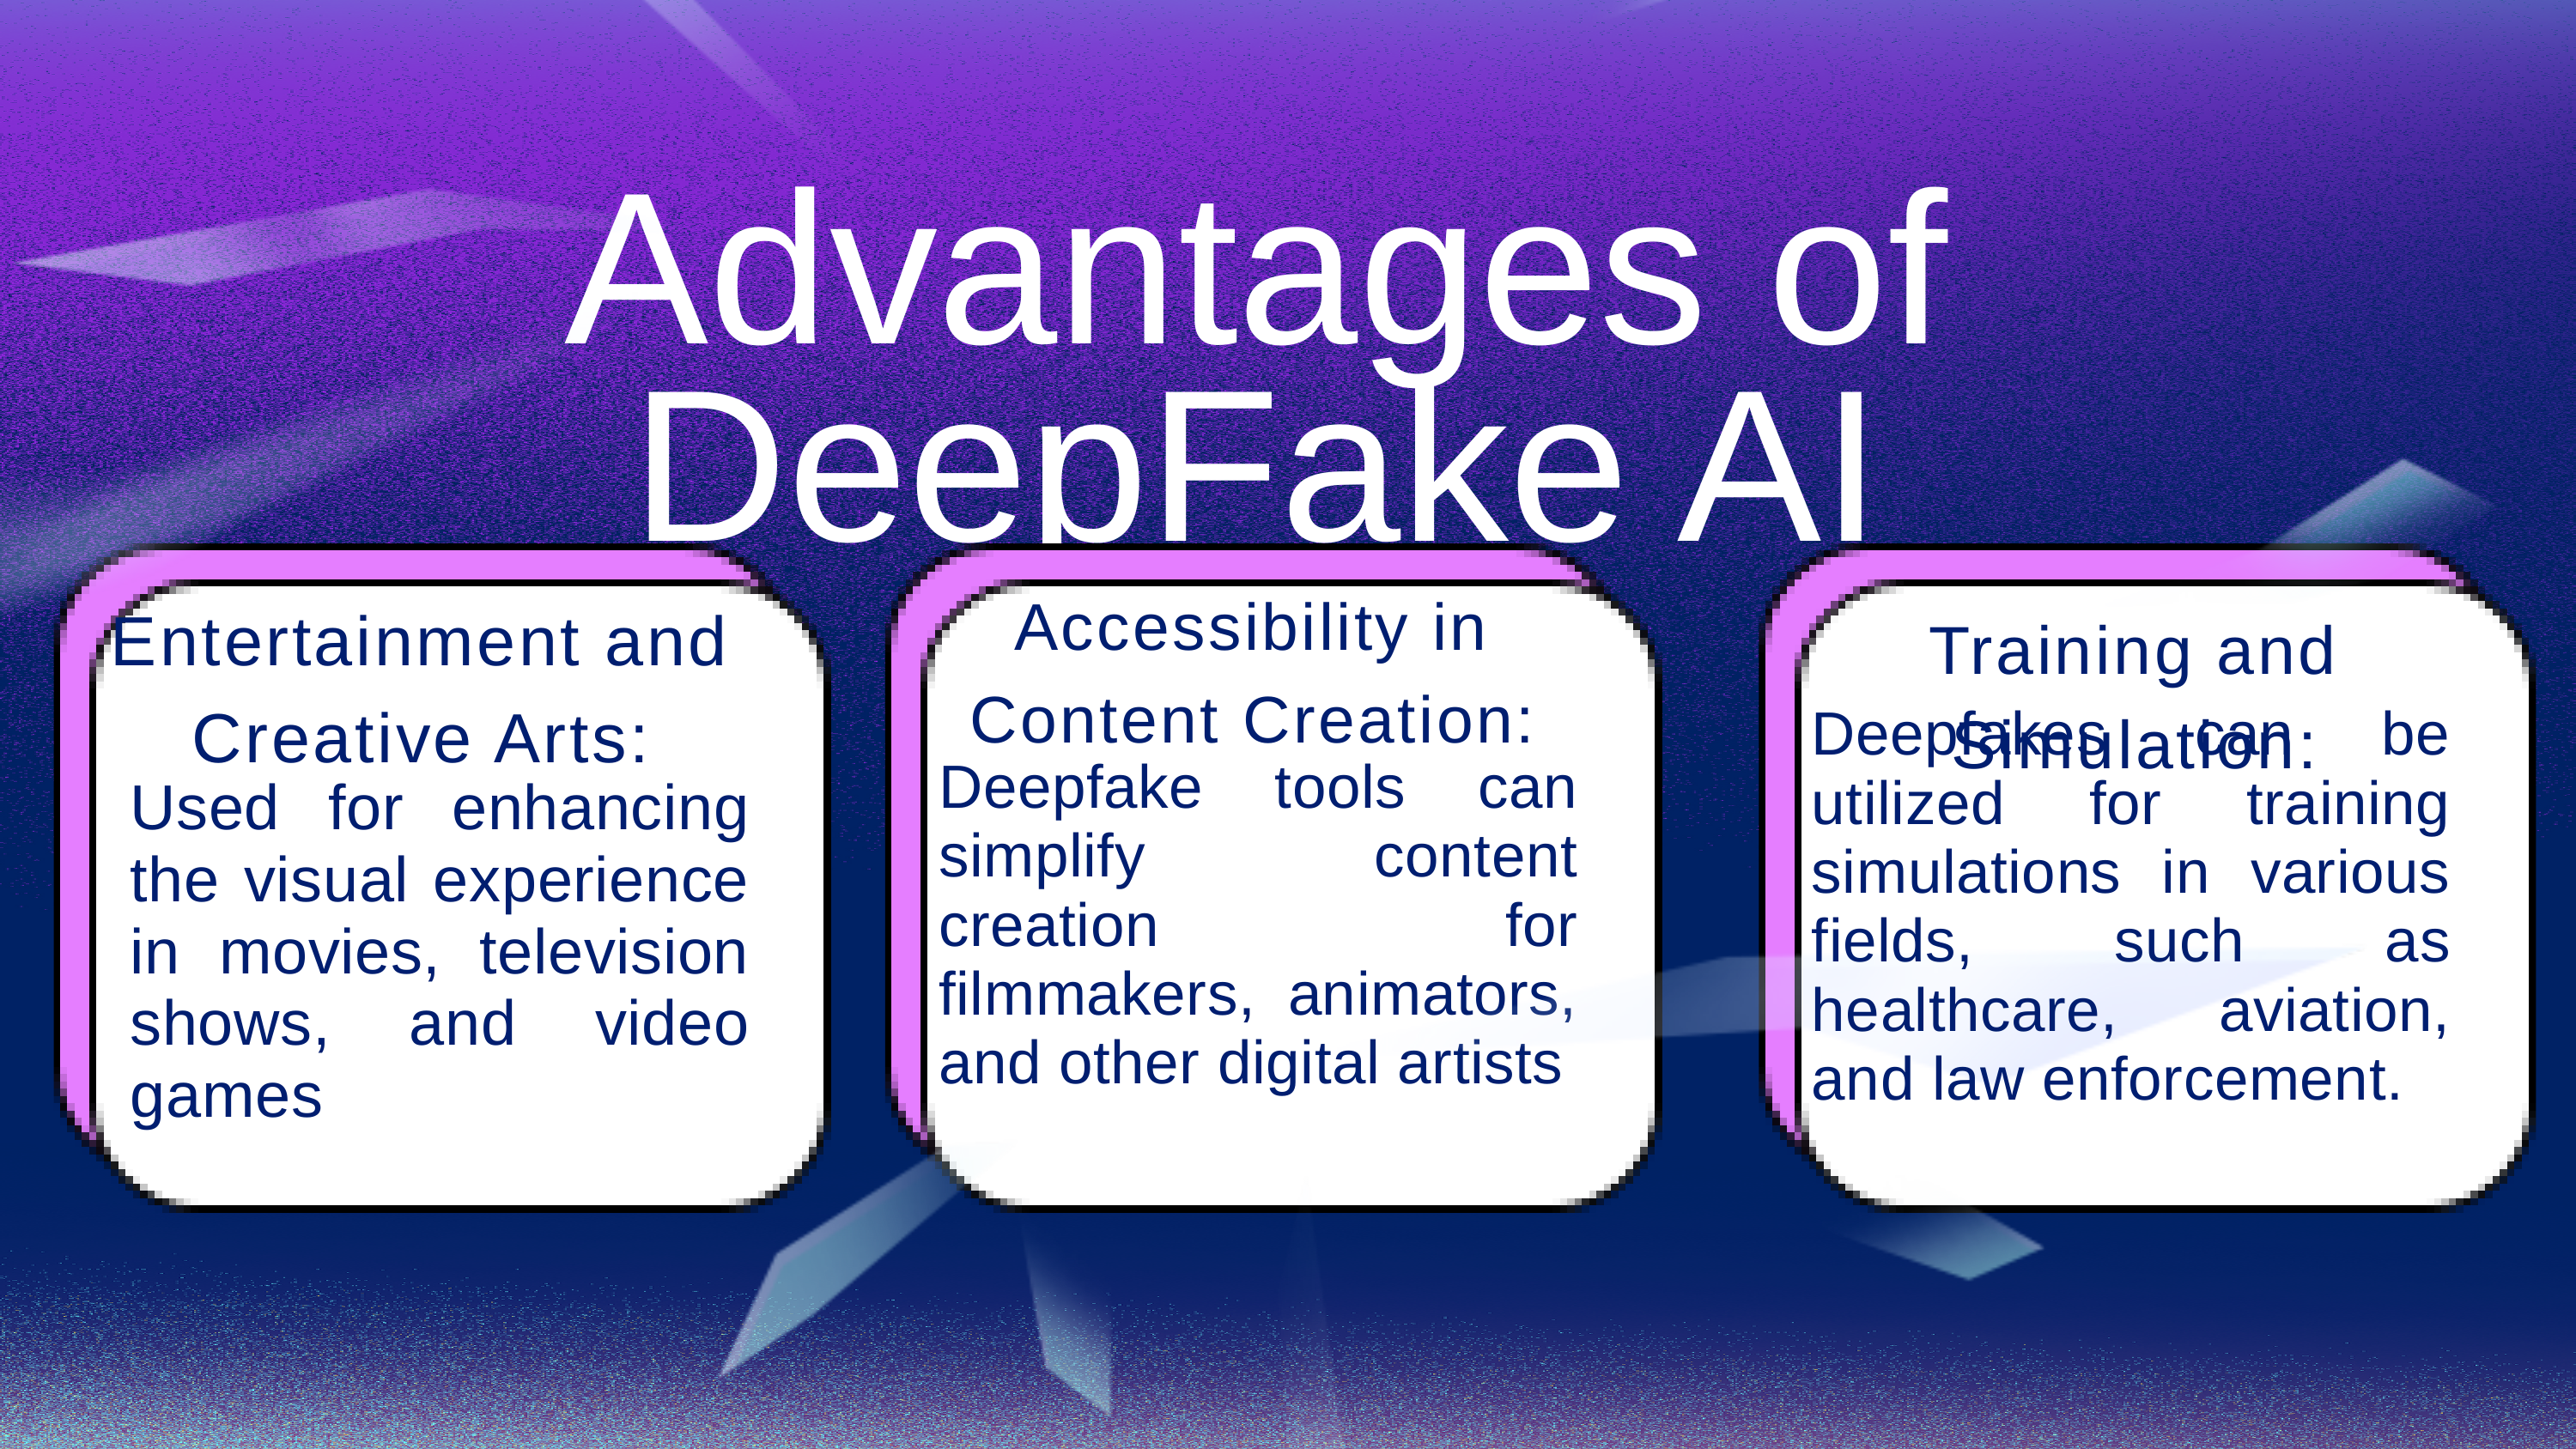

Advantages of DeepFake AI

Accessibility in Content Creation:
Entertainment and Creative Arts:
Training and Simulation:
Deepfakes can be utilized for training simulations in various fields, such as healthcare, aviation, and law enforcement.
Deepfake tools can simplify content creation for filmmakers, animators, and other digital artists
Used for enhancing the visual experience in movies, television shows, and video games